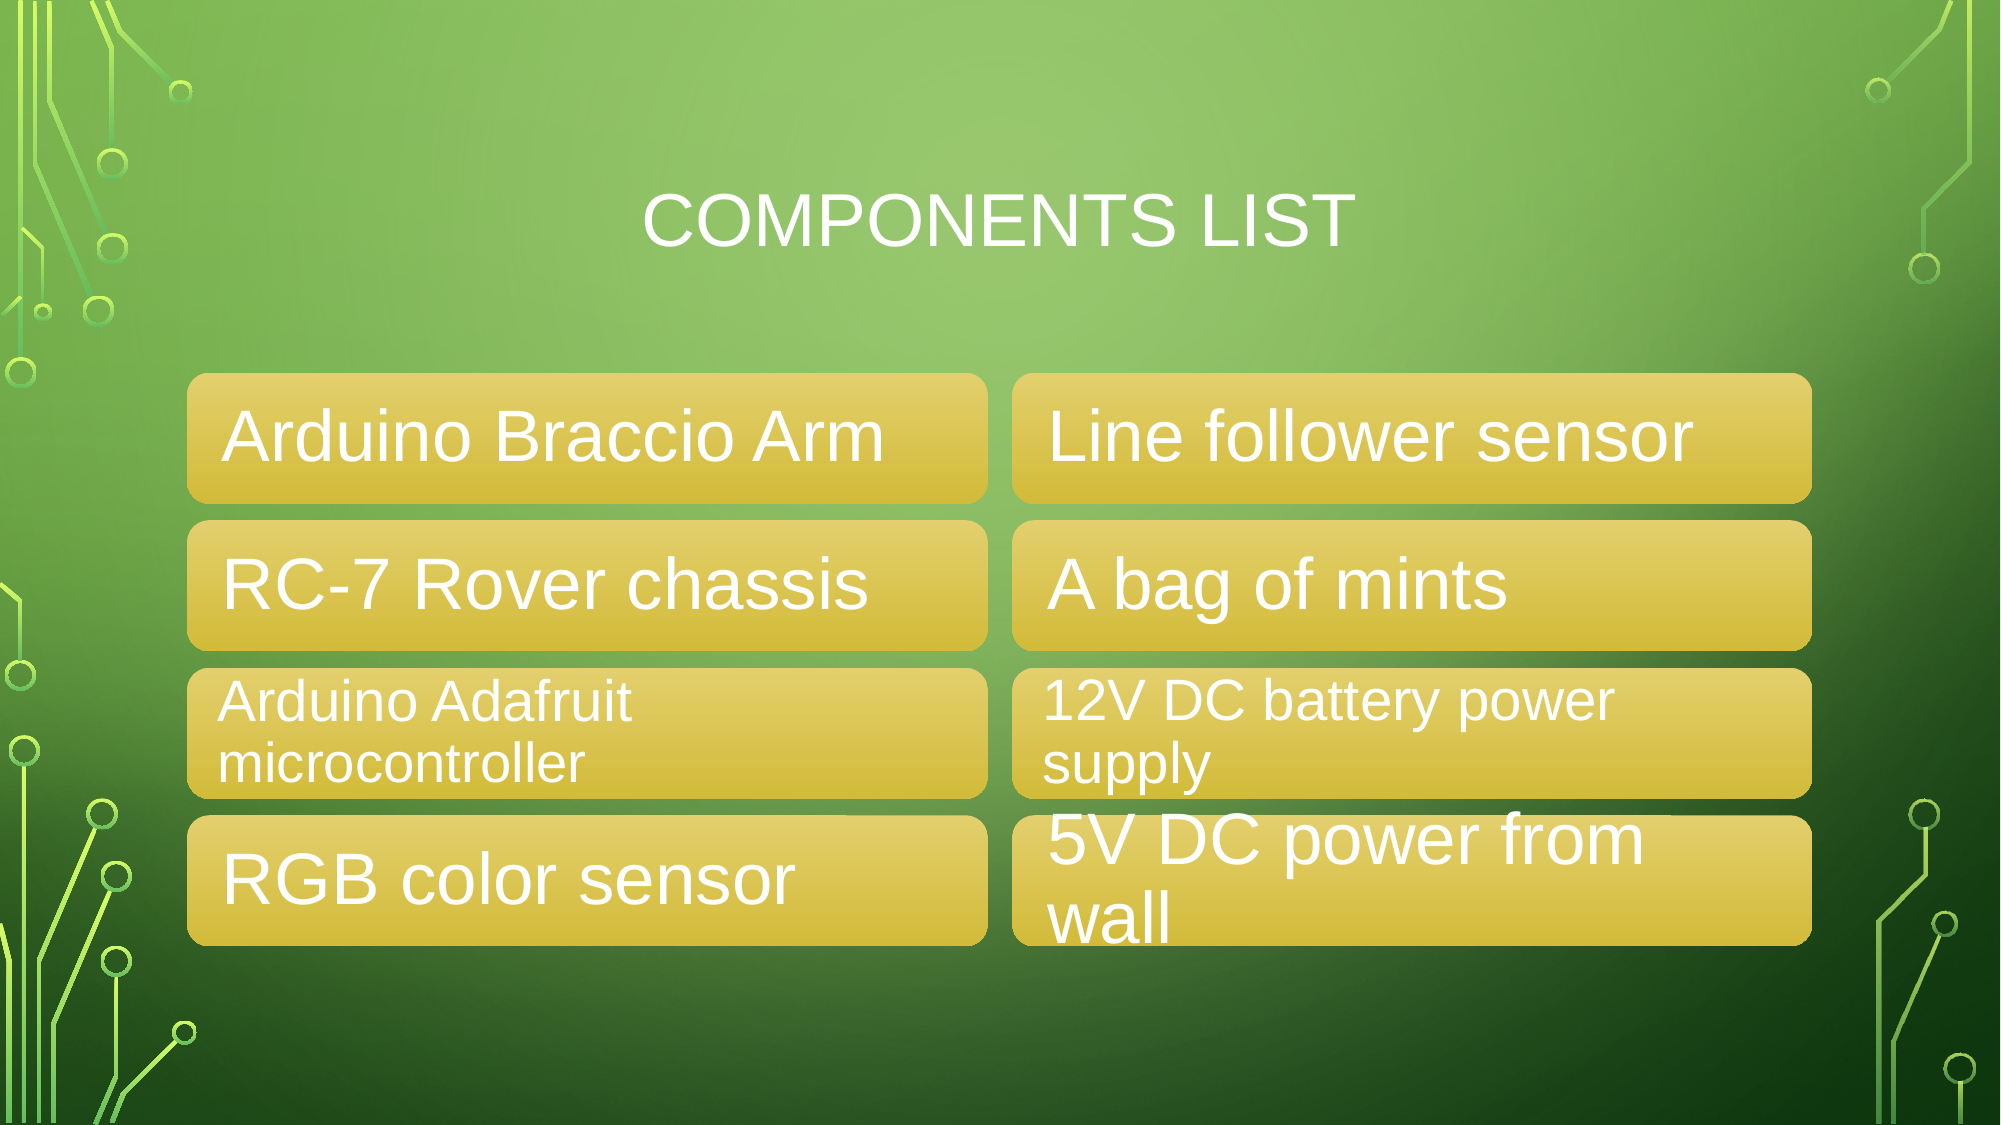

# Components List
Arduino Braccio Arm
RC-7 Rover chassis
Arduino Adafruit microcontroller
RGB color sensor
Line follower sensor
A bag of mints
12V DC battery power supply
5V DC power from wall